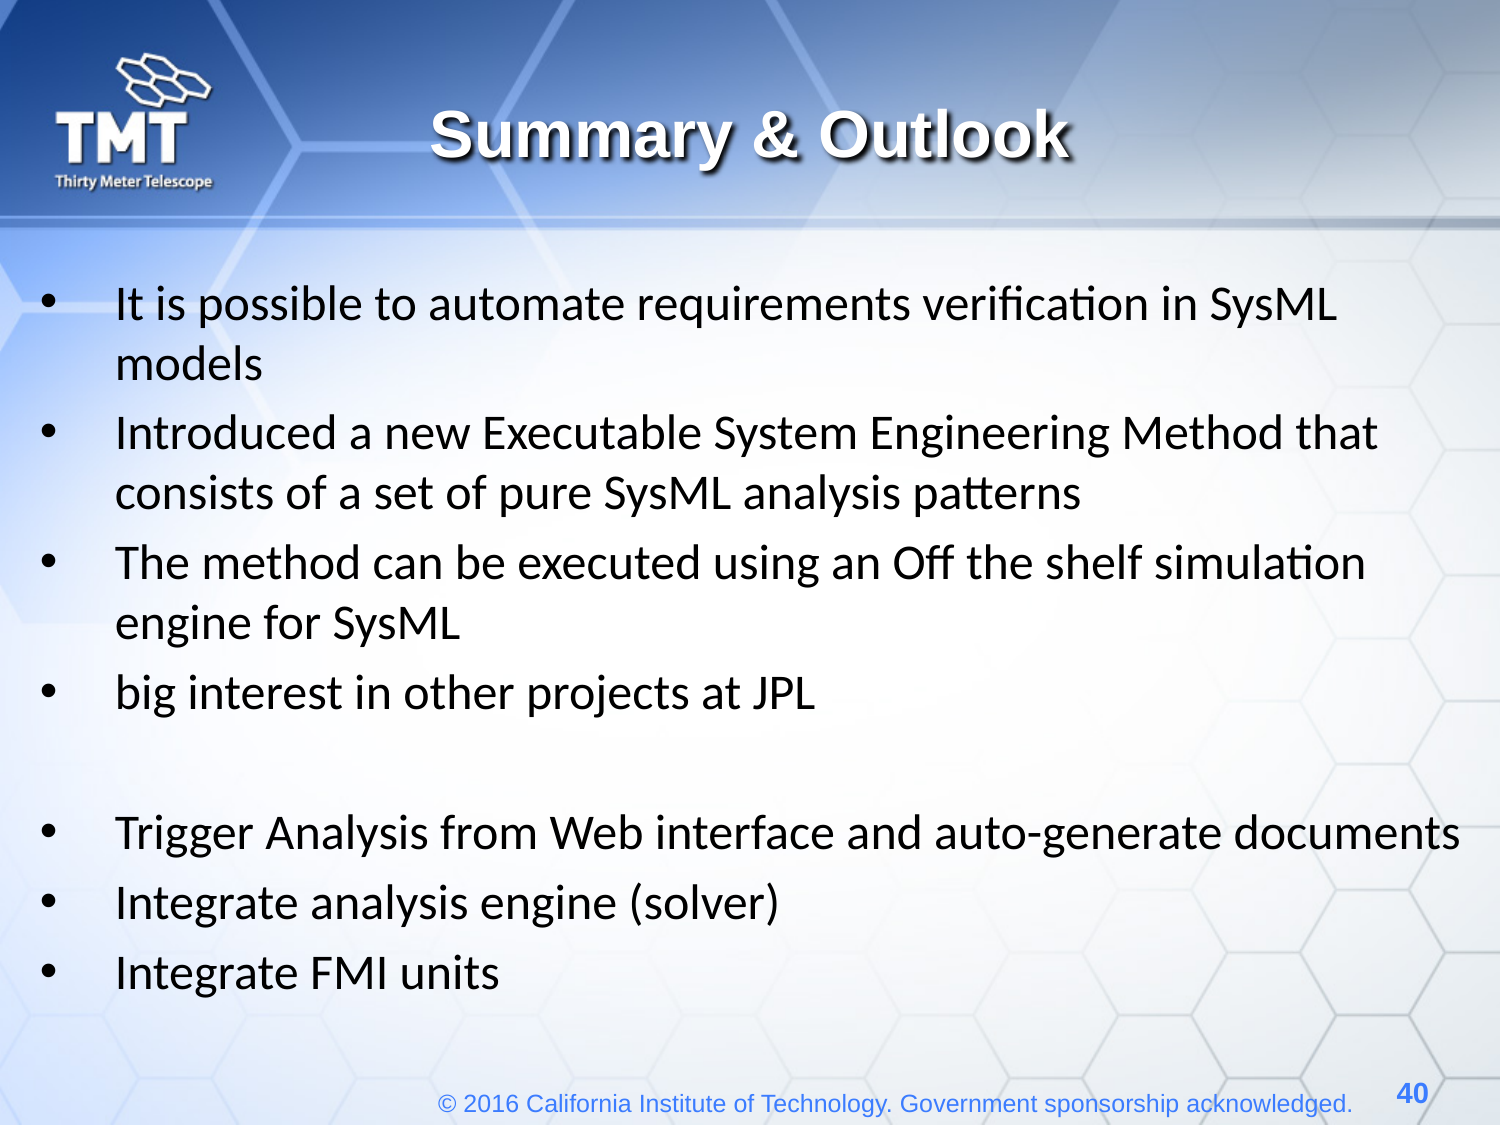

# Summary & Outlook
It is possible to automate requirements verification in SysML models
Introduced a new Executable System Engineering Method that consists of a set of pure SysML analysis patterns
The method can be executed using an Off the shelf simulation engine for SysML
big interest in other projects at JPL

Trigger Analysis from Web interface and auto-generate documents
Integrate analysis engine (solver)
Integrate FMI units